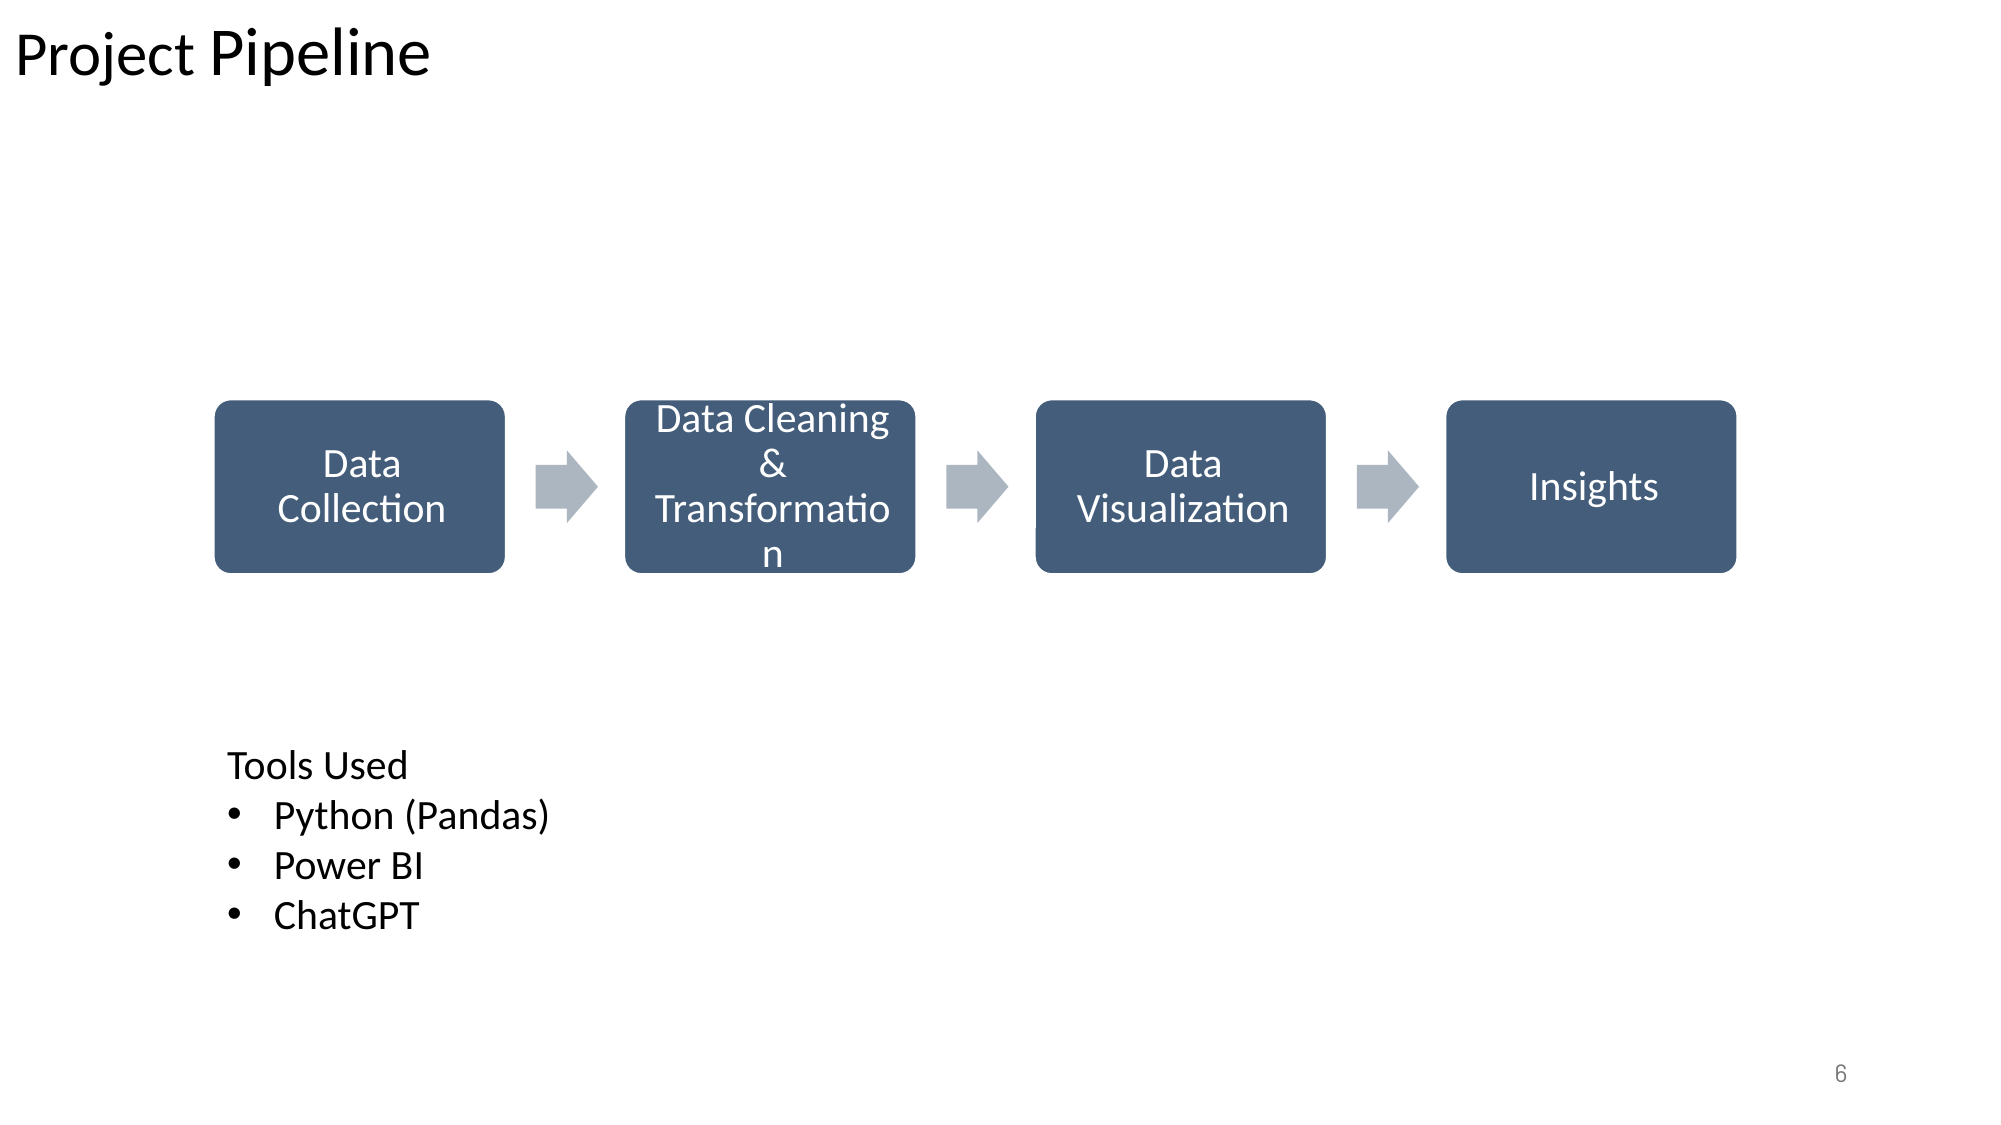

Project Pipeline
Data Collection

Data Cleaning & Transformation

Data Visualization

Insights
Tools Used
Python (Pandas)
Power BI
ChatGPT
6